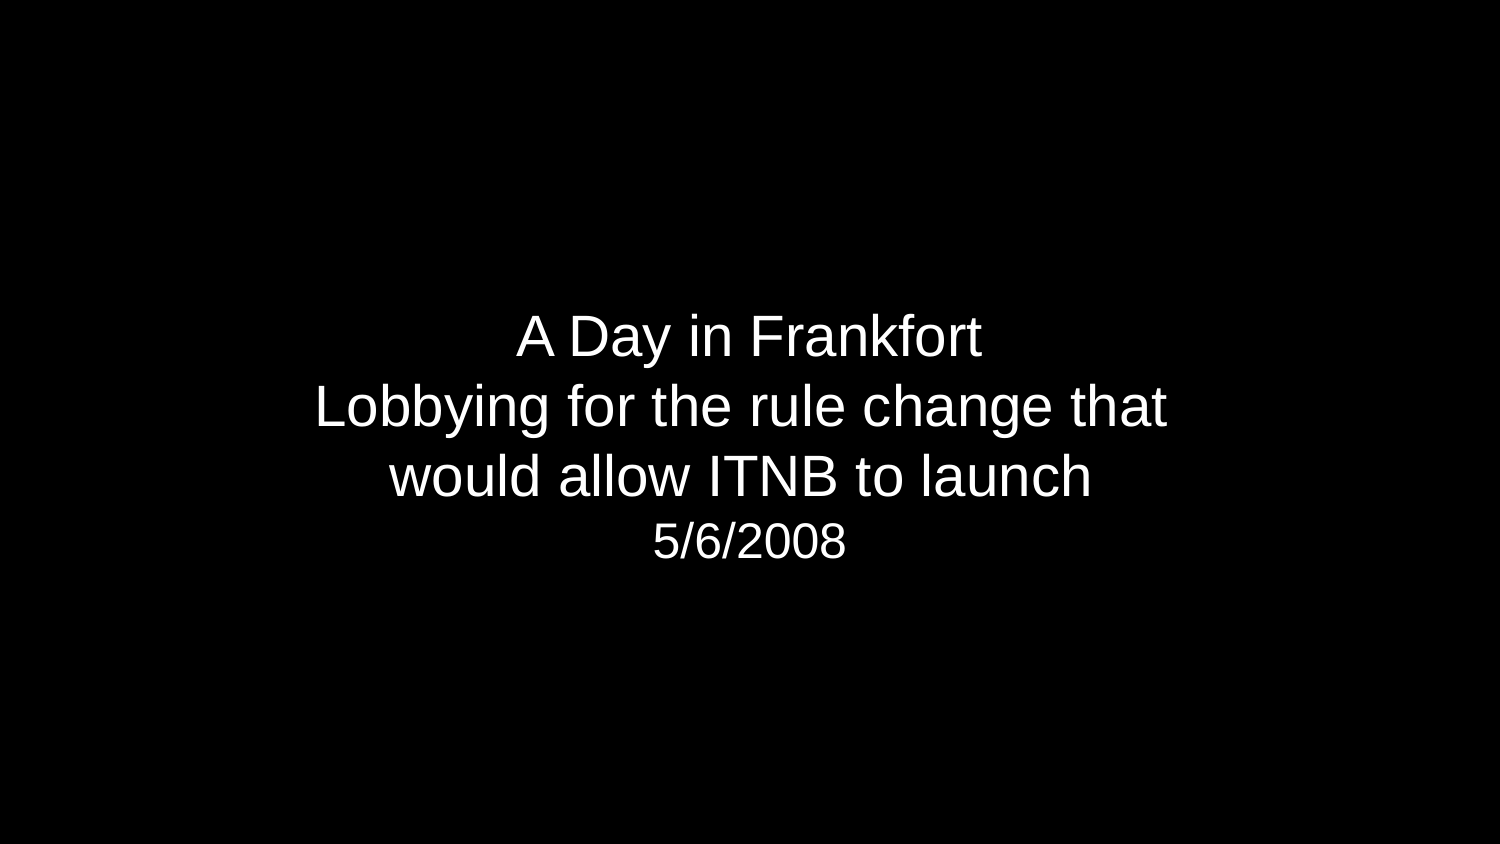

# A Day in Frankfort
Lobbying for the rule change that
would allow ITNB to launch
5/6/2008